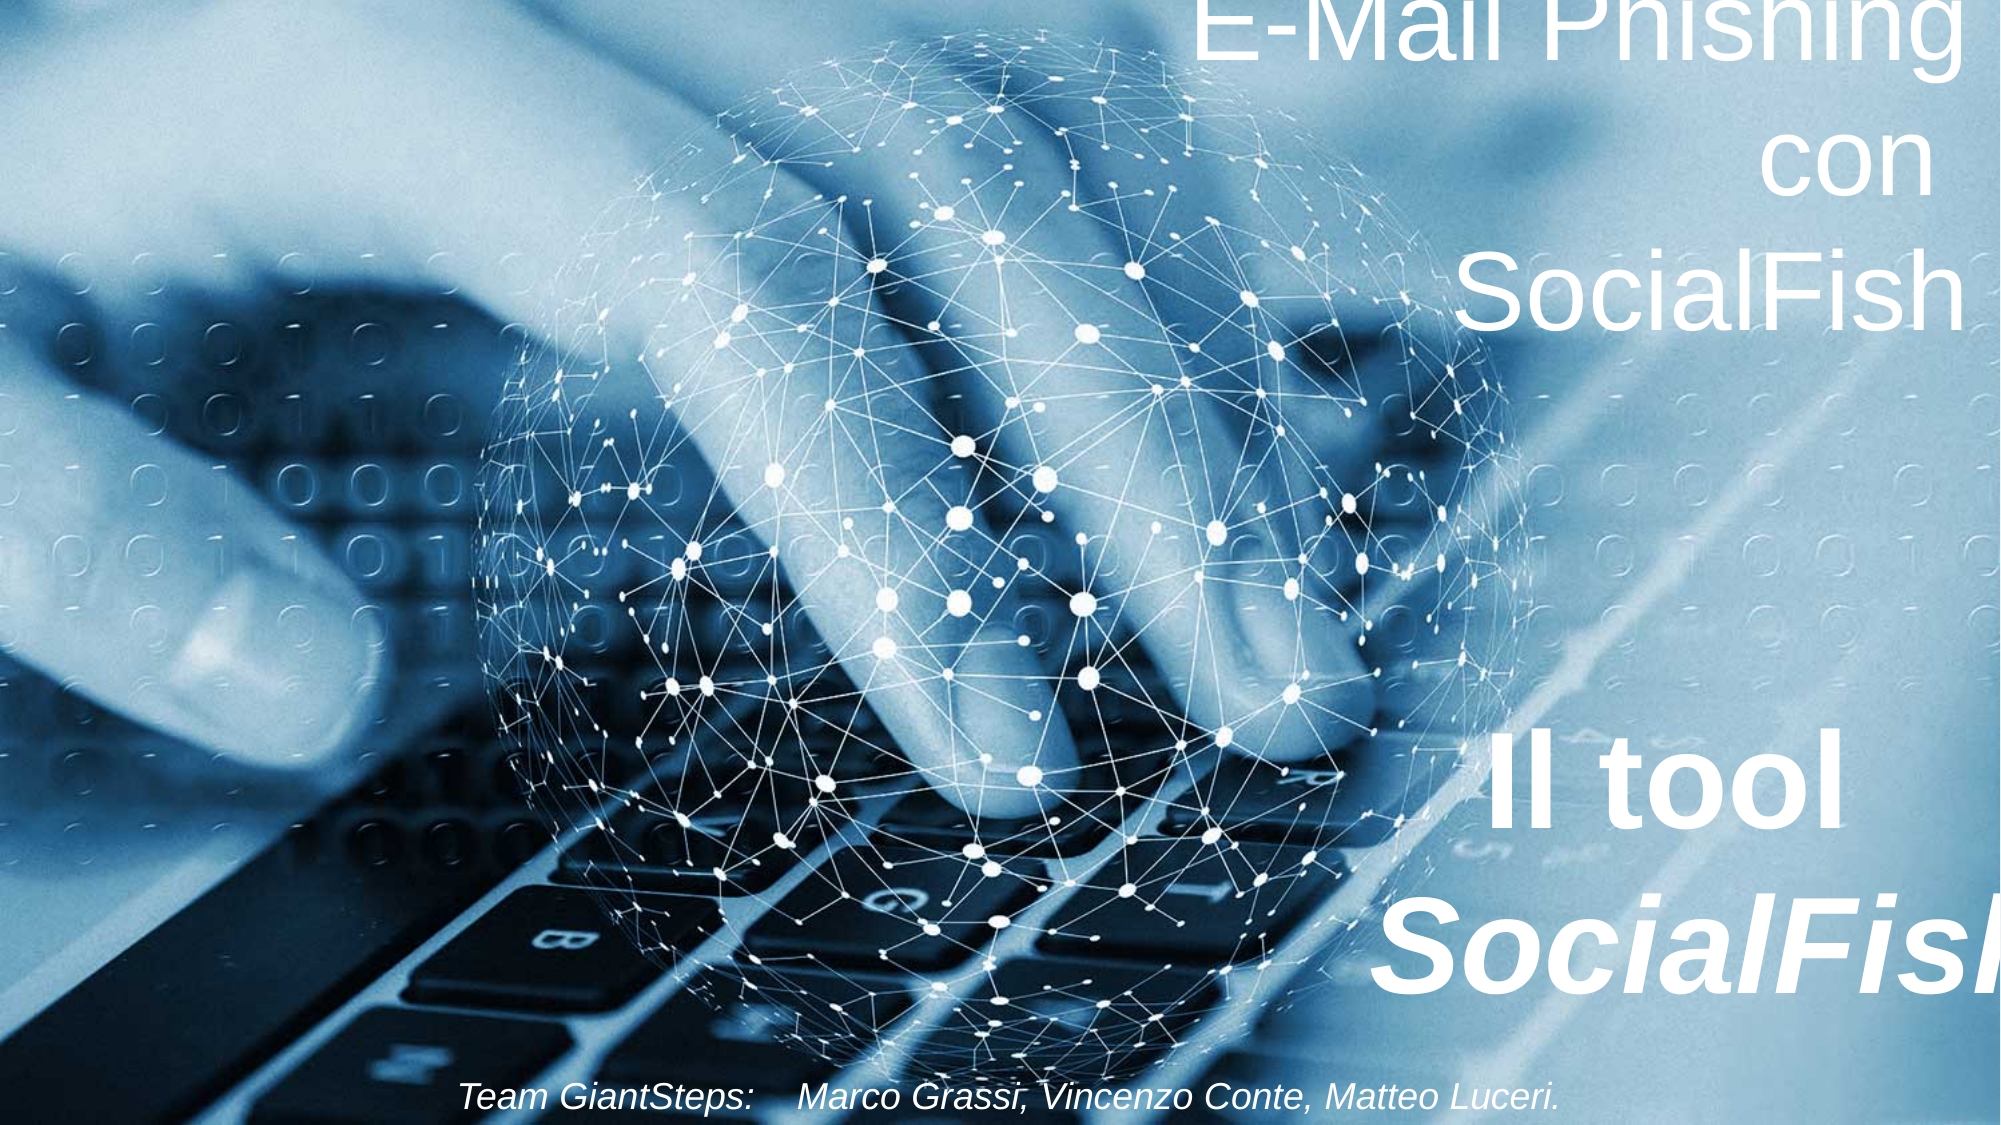

E-Mail Phishing con
SocialFish

   Il tool
SocialFish
Team GiantSteps:    Marco Grassi, Vincenzo Conte, Matteo Luceri.